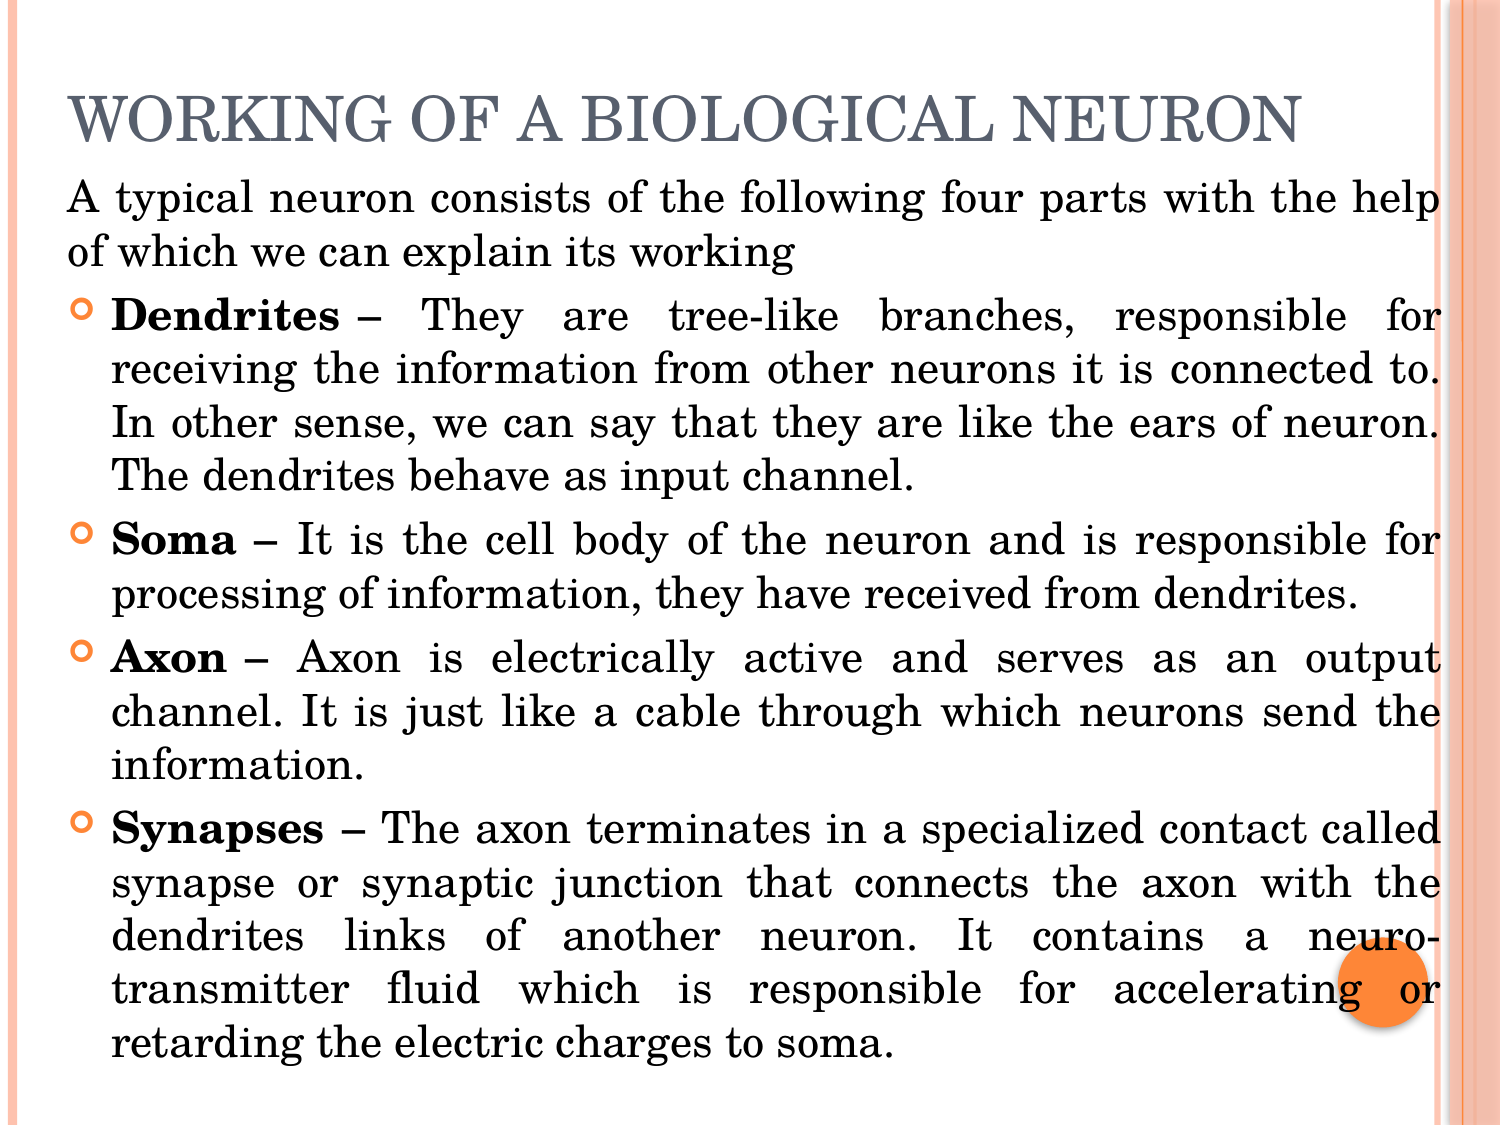

# Working of a Biological Neuron
A typical neuron consists of the following four parts with the help of which we can explain its working
Dendrites − They are tree-like branches, responsible for receiving the information from other neurons it is connected to. In other sense, we can say that they are like the ears of neuron. The dendrites behave as input channel.
Soma − It is the cell body of the neuron and is responsible for processing of information, they have received from dendrites.
Axon − Axon is electrically active and serves as an output channel. It is just like a cable through which neurons send the information.
Synapses − The axon terminates in a specialized contact called synapse or synaptic junction that connects the axon with the dendrites links of another neuron. It contains a neuro-transmitter fluid which is responsible for accelerating or retarding the electric charges to soma.